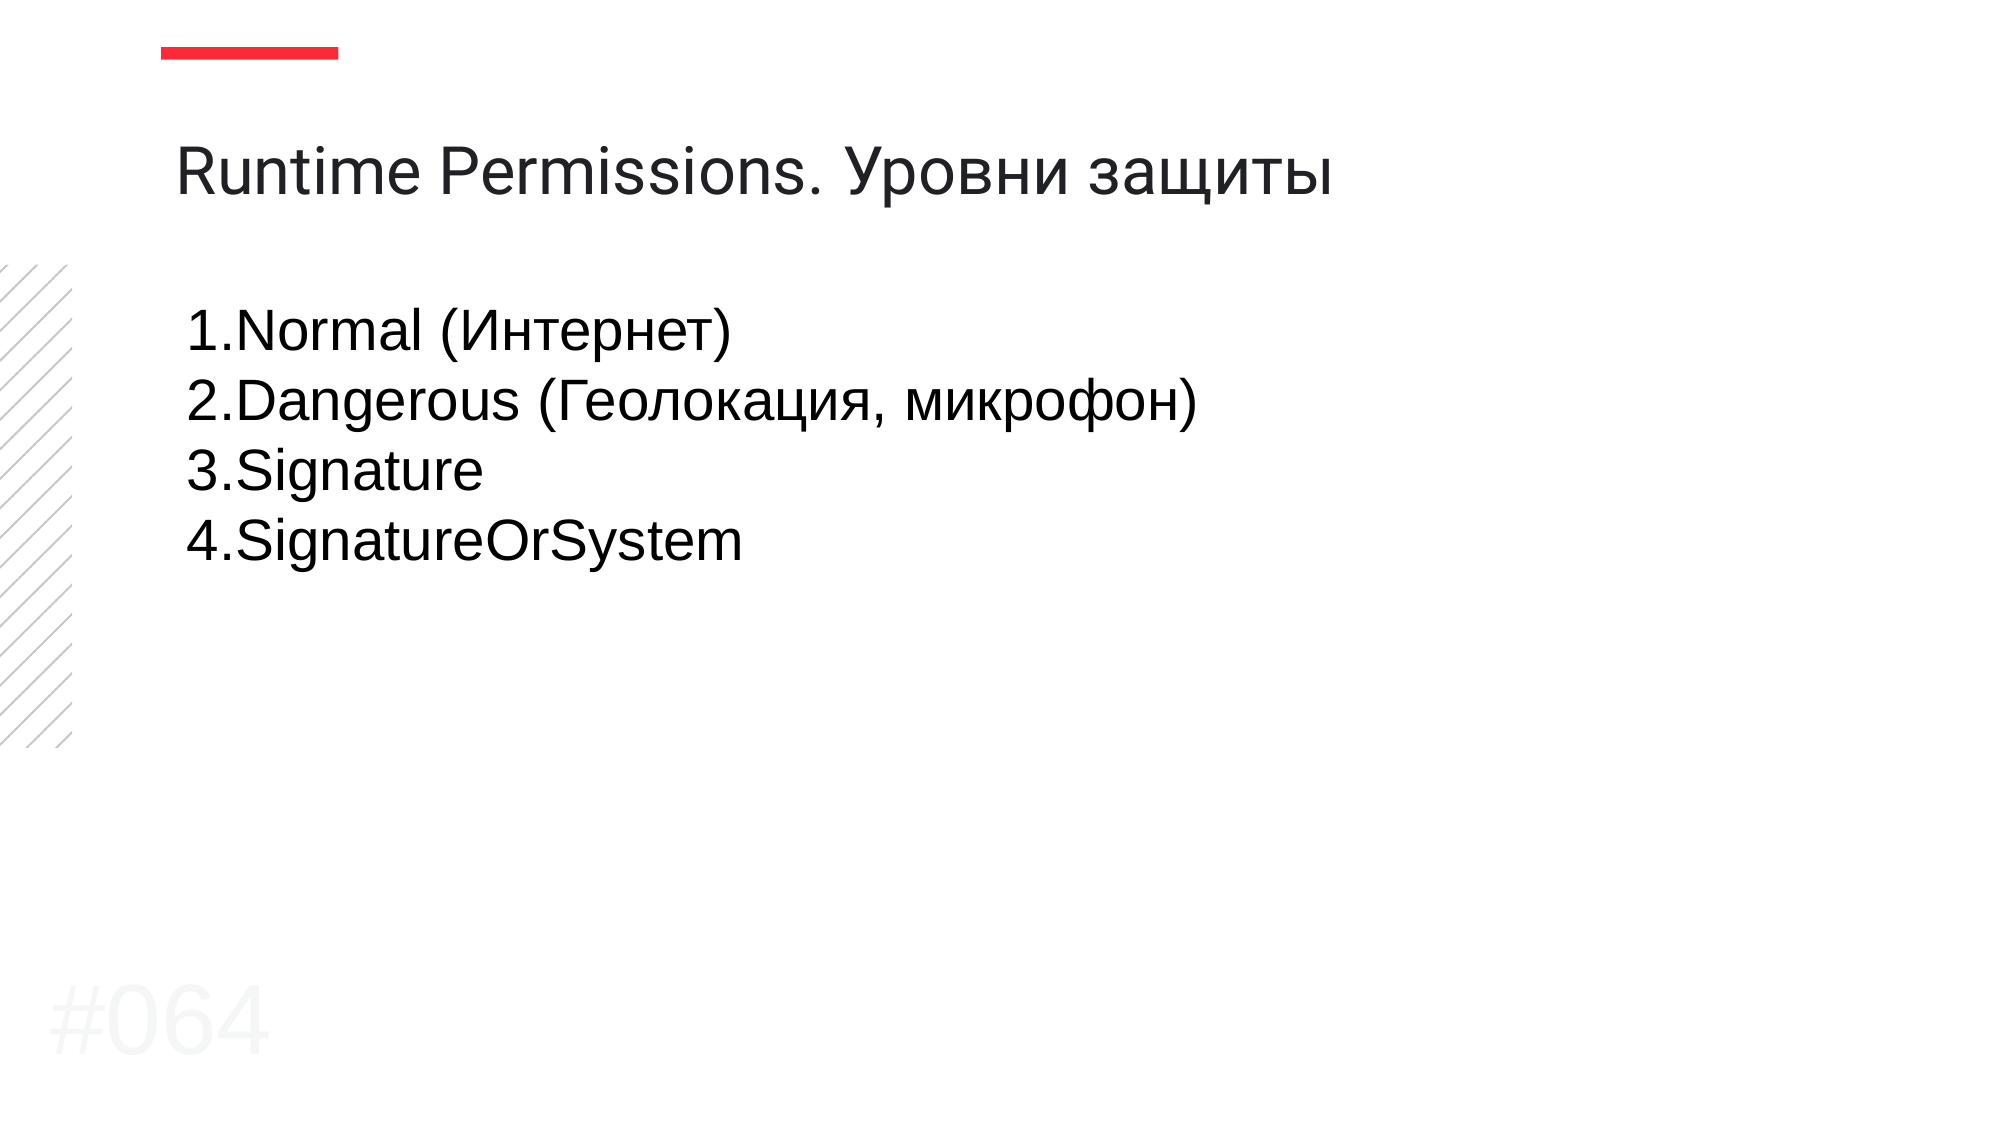

Runtime Permissions. Уровни защиты
Normal (Интернет)
Dangerous (Геолокация, микрофон)
Signature
SignatureOrSystem
#064